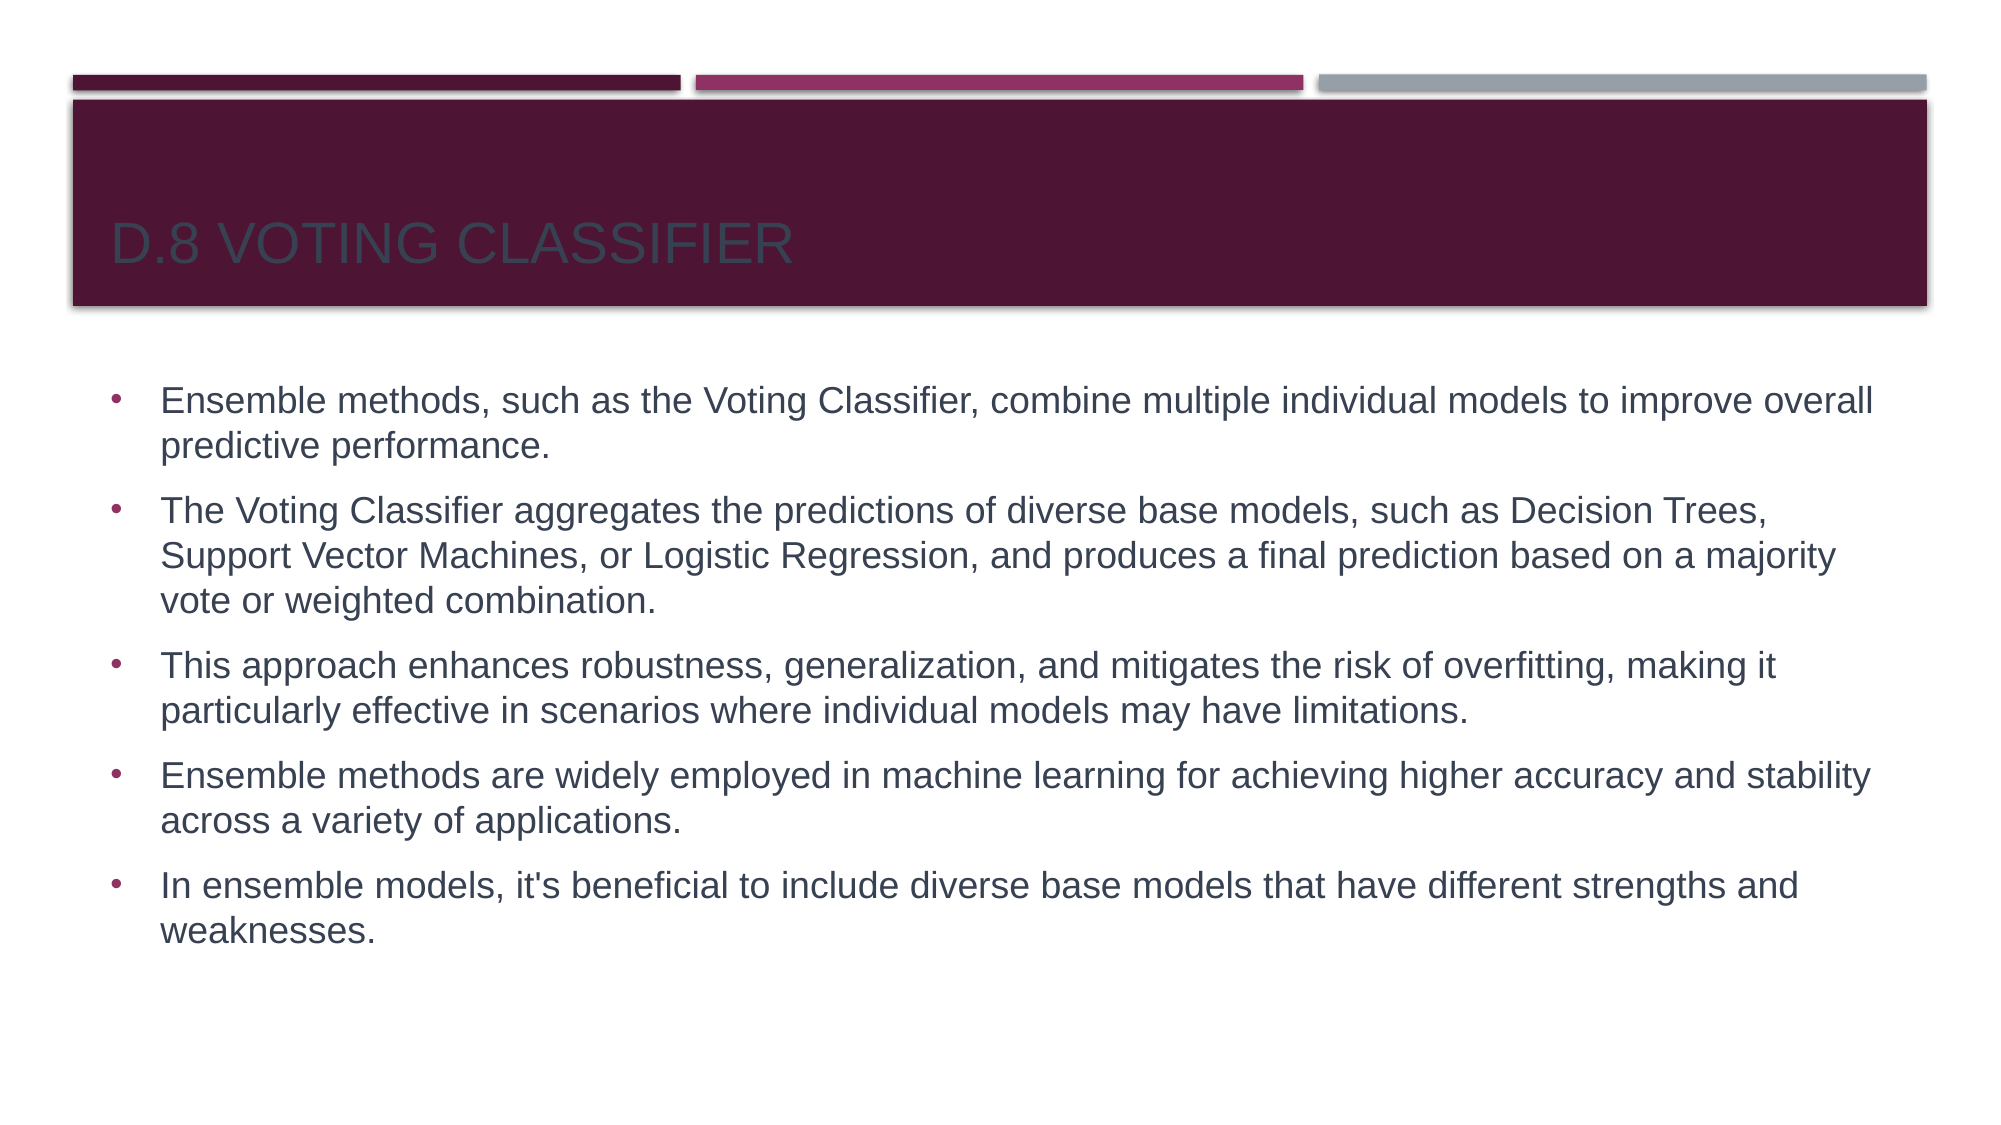

# D.8 VOTING CLASSIFIER
Ensemble methods, such as the Voting Classifier, combine multiple individual models to improve overall predictive performance.
The Voting Classifier aggregates the predictions of diverse base models, such as Decision Trees, Support Vector Machines, or Logistic Regression, and produces a final prediction based on a majority vote or weighted combination.
This approach enhances robustness, generalization, and mitigates the risk of overfitting, making it particularly effective in scenarios where individual models may have limitations.
Ensemble methods are widely employed in machine learning for achieving higher accuracy and stability across a variety of applications.
In ensemble models, it's beneficial to include diverse base models that have different strengths and weaknesses.